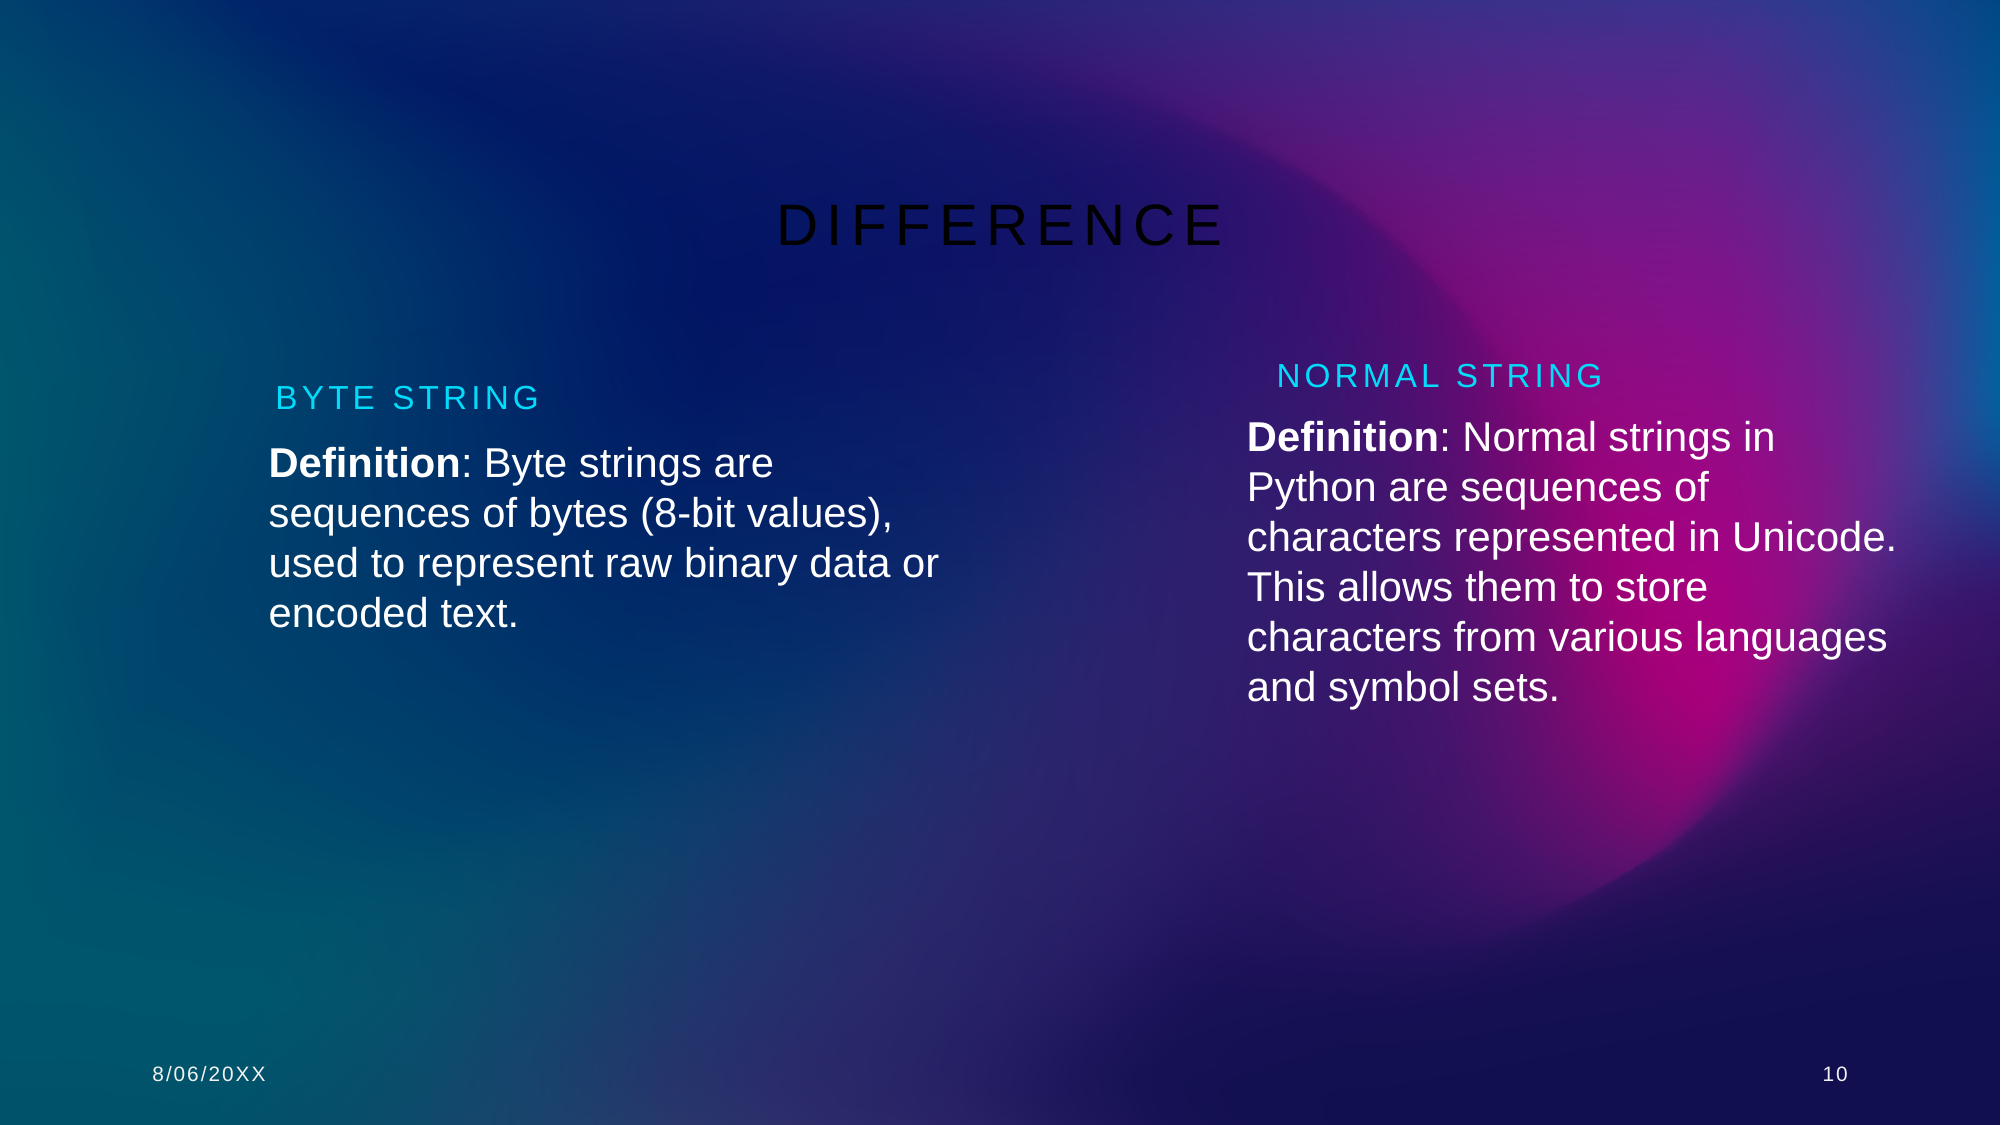

# difference
Normal string
byte string
Definition: Normal strings in Python are sequences of characters represented in Unicode. This allows them to store characters from various languages and symbol sets.
Definition: Byte strings are sequences of bytes (8-bit values), used to represent raw binary data or encoded text.
8/06/20XX
10